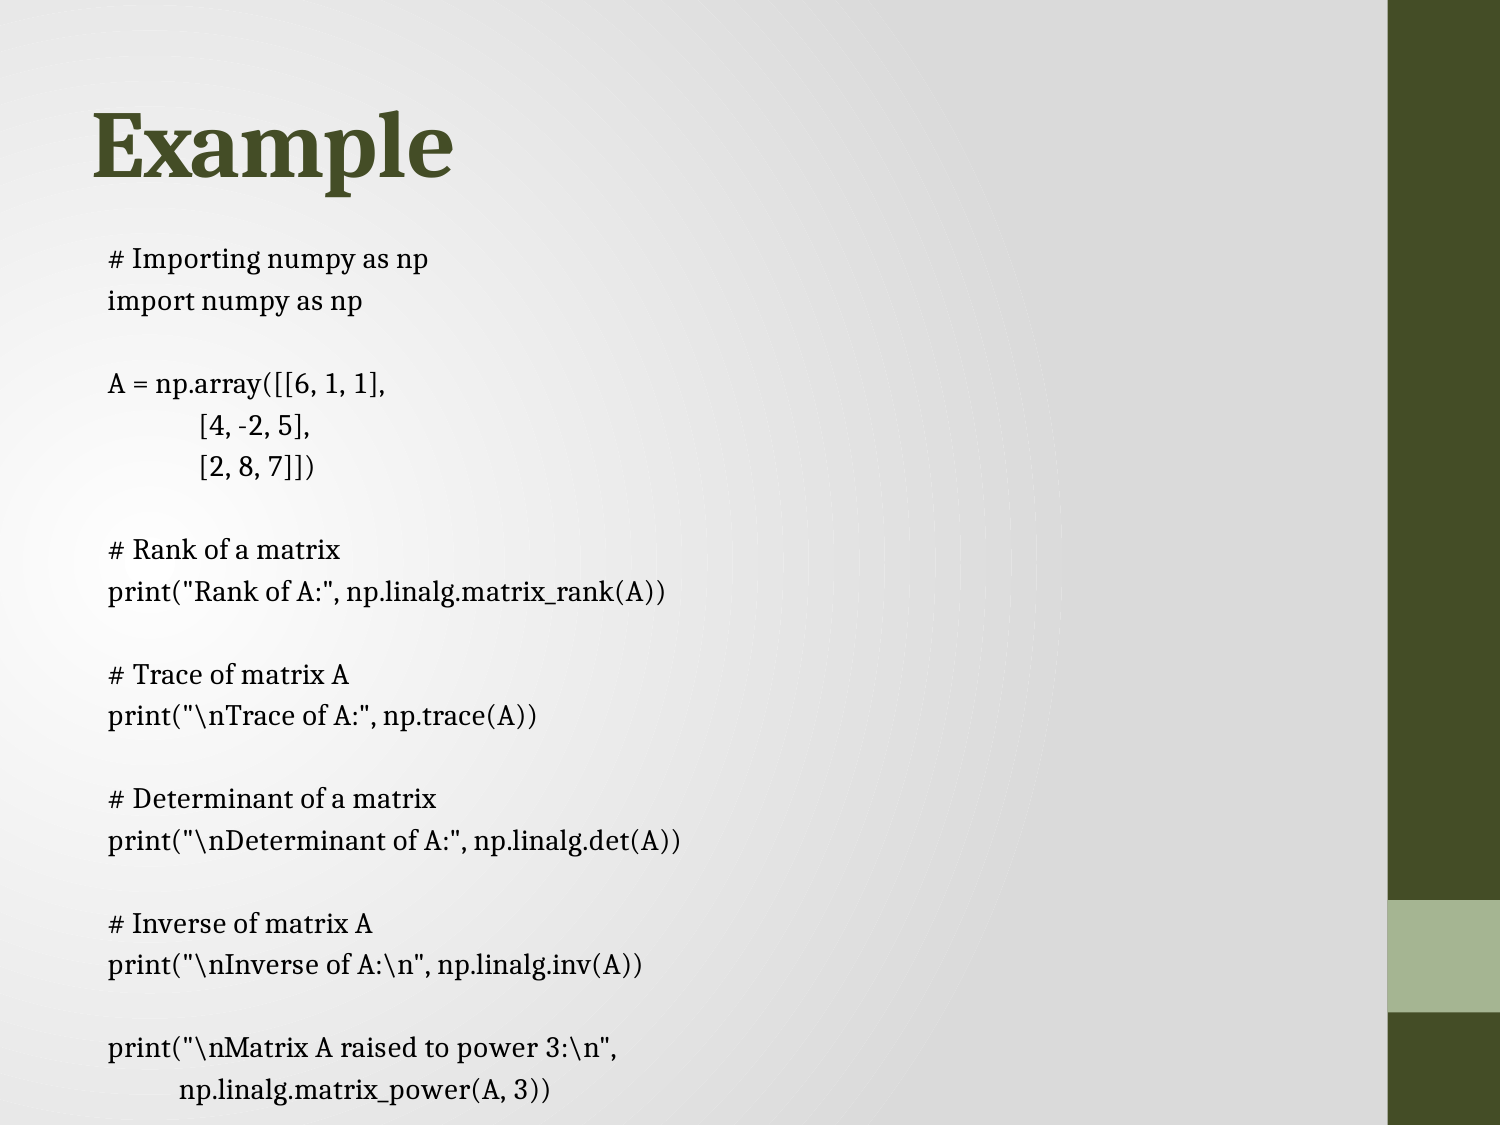

# Example
# Importing numpy as np
import numpy as np

A = np.array([[6, 1, 1],
              [4, -2, 5],
              [2, 8, 7]])

# Rank of a matrix
print("Rank of A:", np.linalg.matrix_rank(A))

# Trace of matrix A
print("\nTrace of A:", np.trace(A))

# Determinant of a matrix
print("\nDeterminant of A:", np.linalg.det(A))

# Inverse of matrix A
print("\nInverse of A:\n", np.linalg.inv(A))

print("\nMatrix A raised to power 3:\n",
           np.linalg.matrix_power(A, 3))